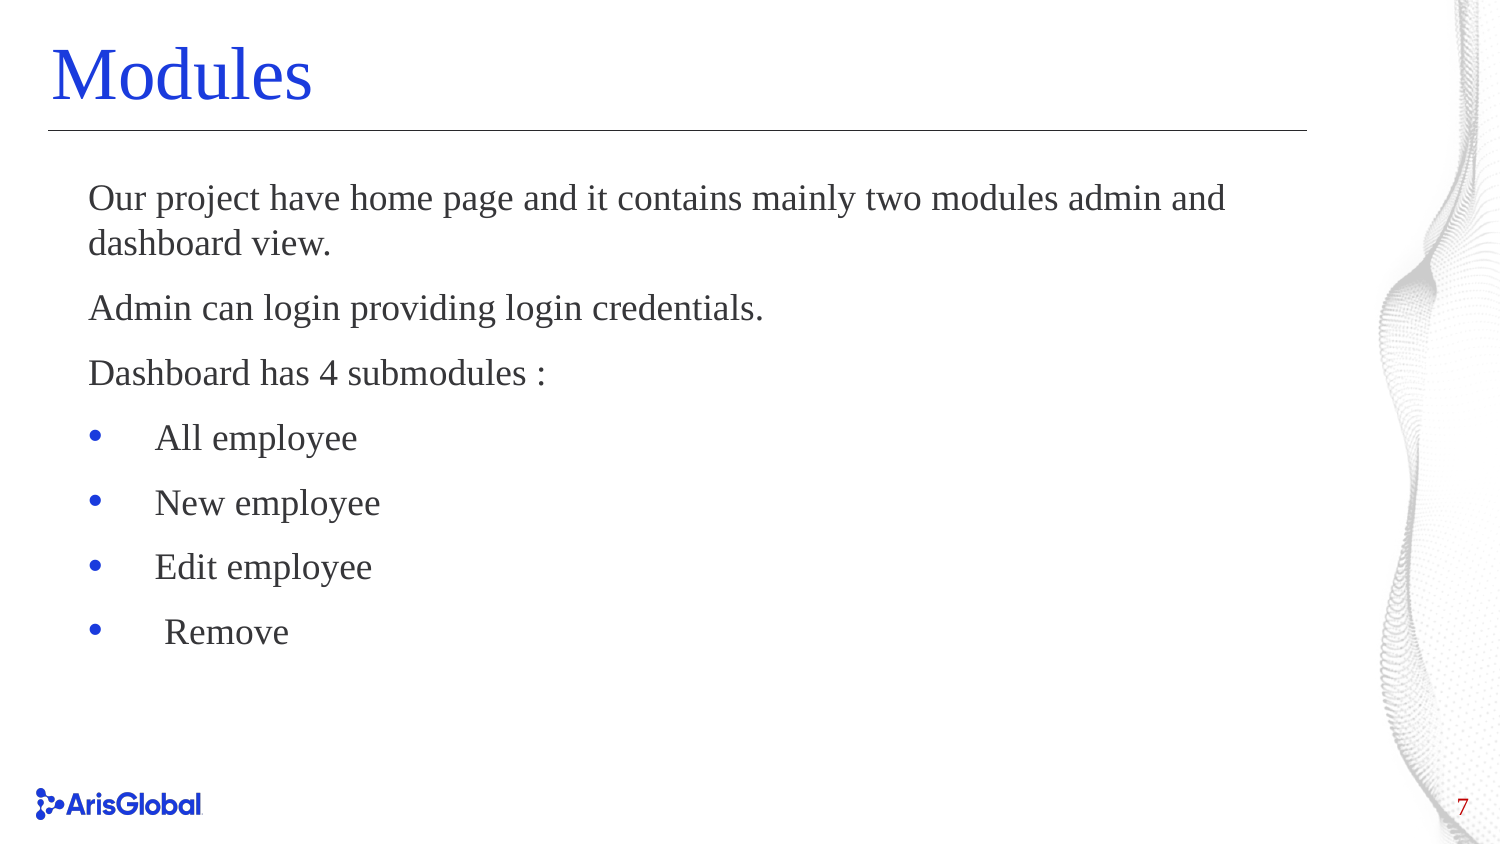

# Modules
Our project have home page and it contains mainly two modules admin and dashboard view.
Admin can login providing login credentials.
Dashboard has 4 submodules :
    All employee
    New employee
    Edit employee
     Remove

7